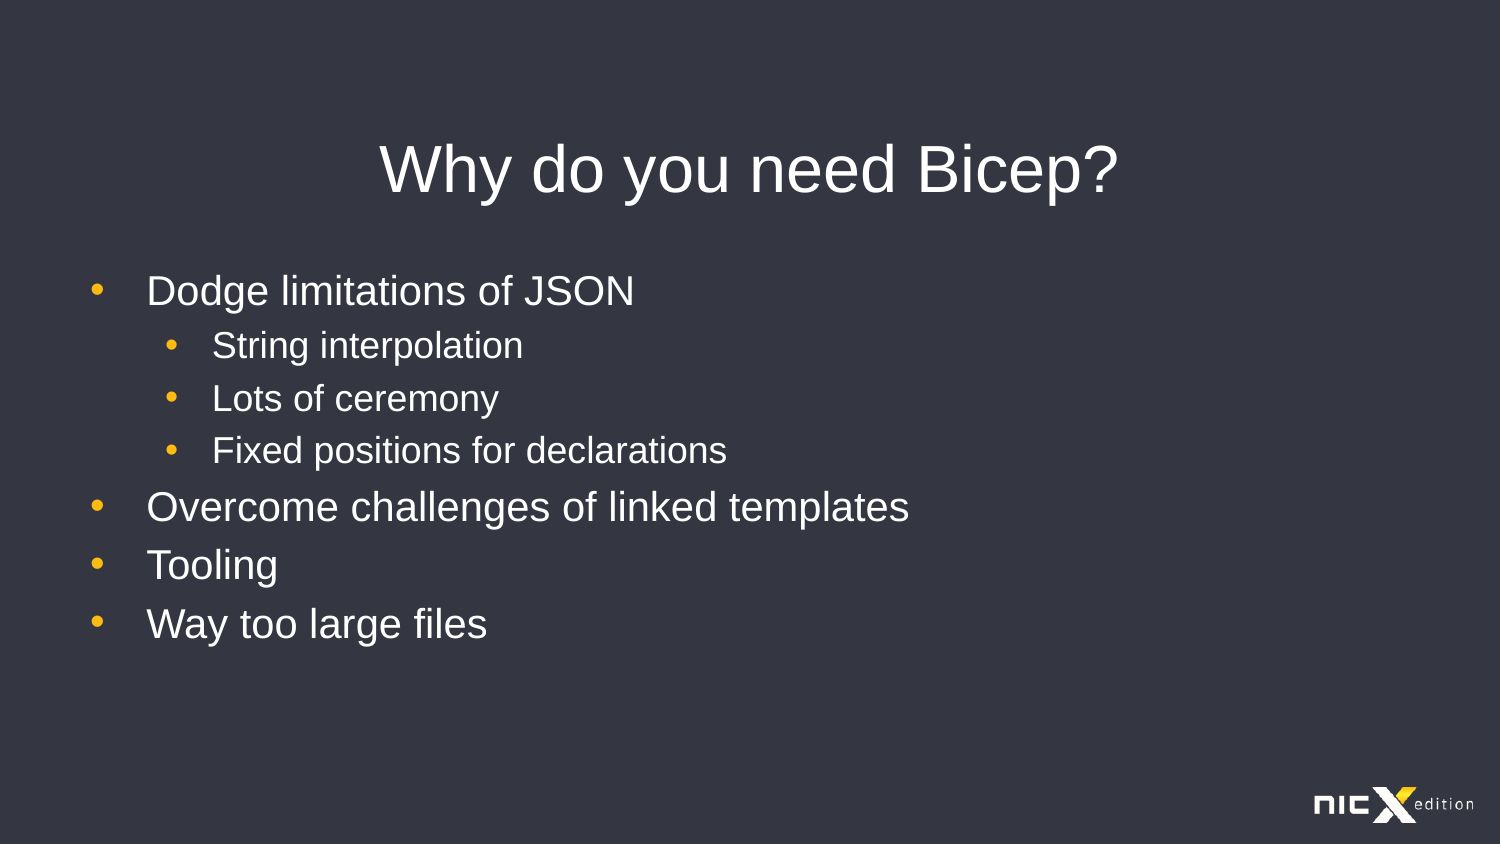

# Why do you need Bicep?
Dodge limitations of JSON
String interpolation
Lots of ceremony
Fixed positions for declarations
Overcome challenges of linked templates
Tooling
Way too large files